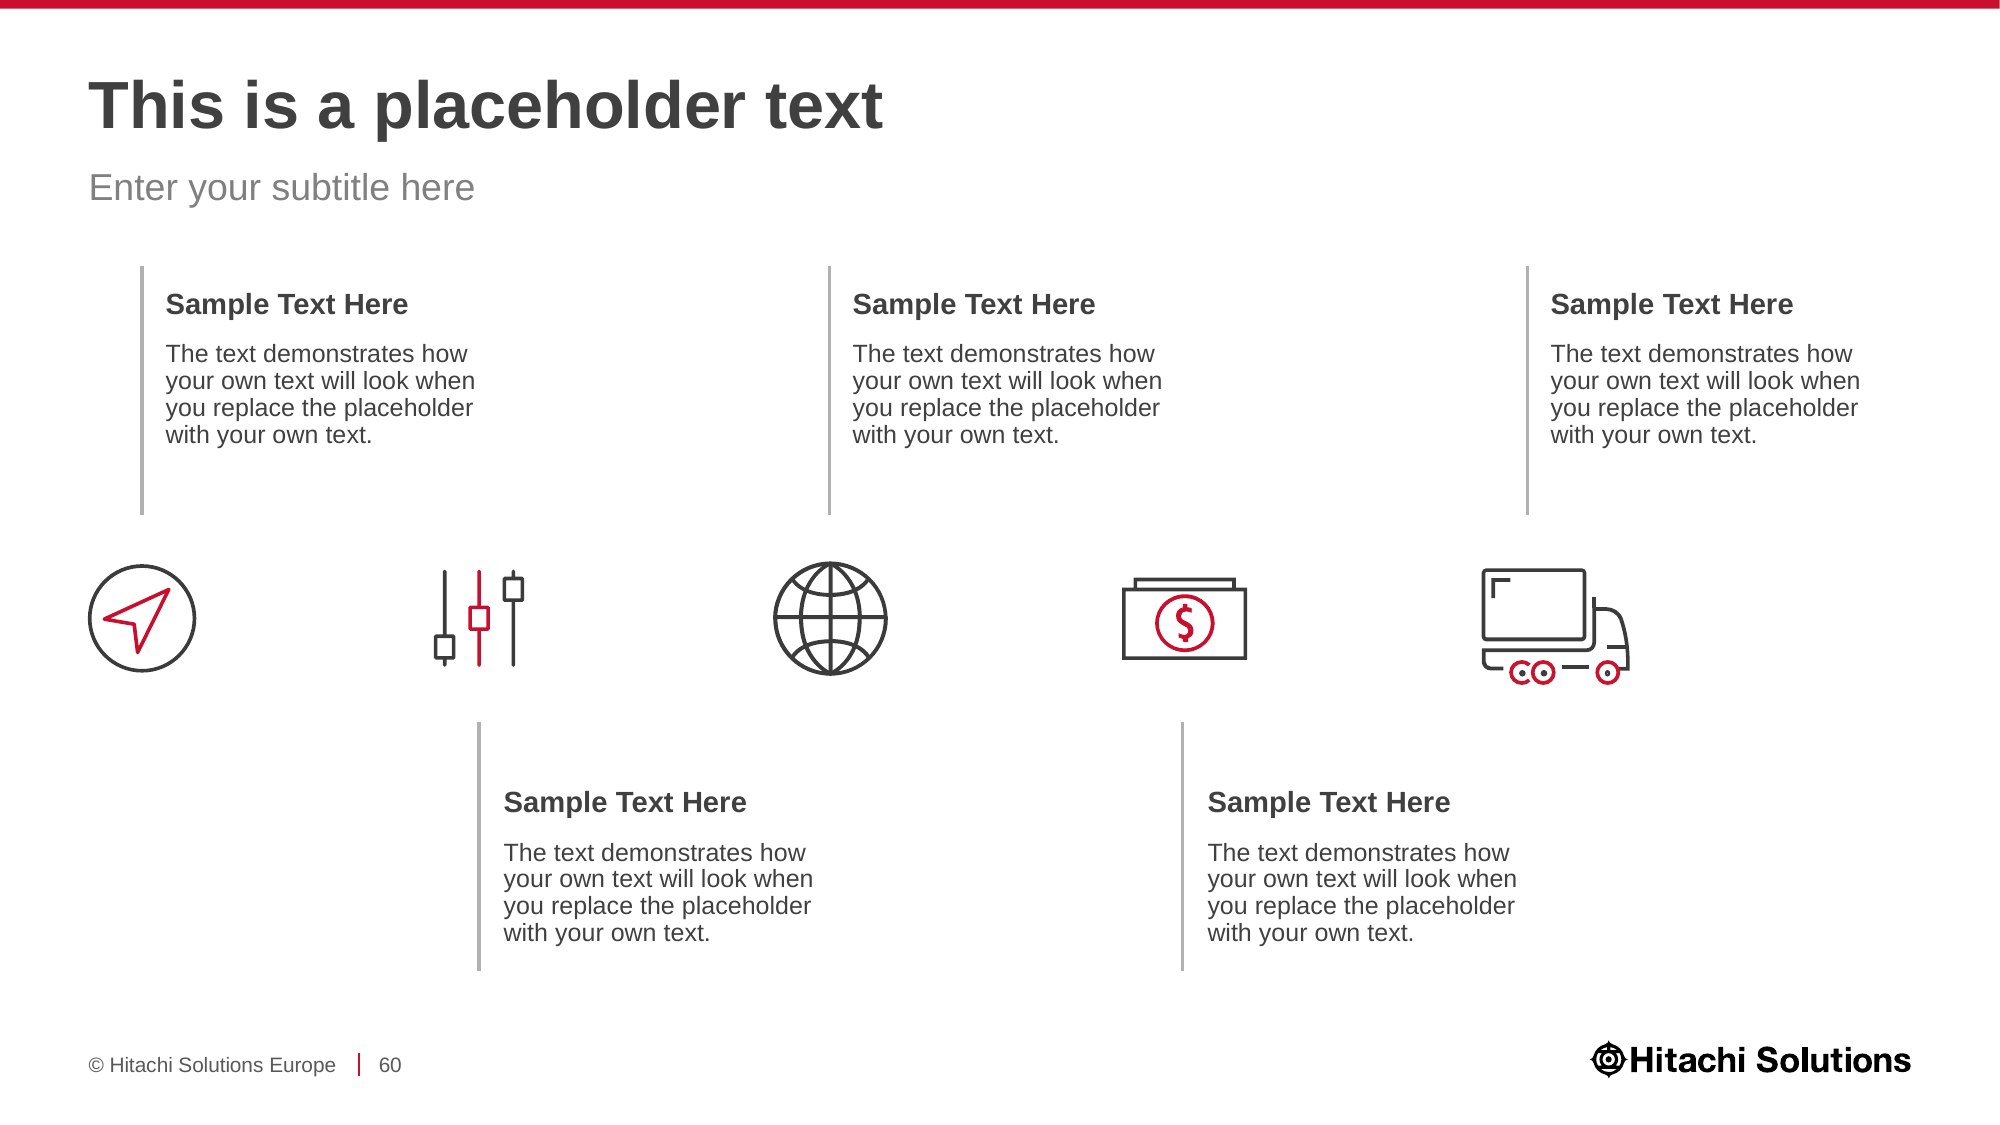

# This is a placeholder text
Enter your subtitle here

Sample Text Here
The text demonstrates how
your own text will look when
you replace the placeholder
with your own text.
Sample Text Here
The text demonstrates how
your own text will look when
you replace the placeholder
with your own text.
Sample Text Here
The text demonstrates how
your own text will look when
you replace the placeholder
with your own text.

Sample Text Here
The text demonstrates how
your own text will look when
you replace the placeholder
with your own text.
Sample Text Here
The text demonstrates how
your own text will look when
you replace the placeholder
with your own text.
© Hitachi Solutions Europe
60